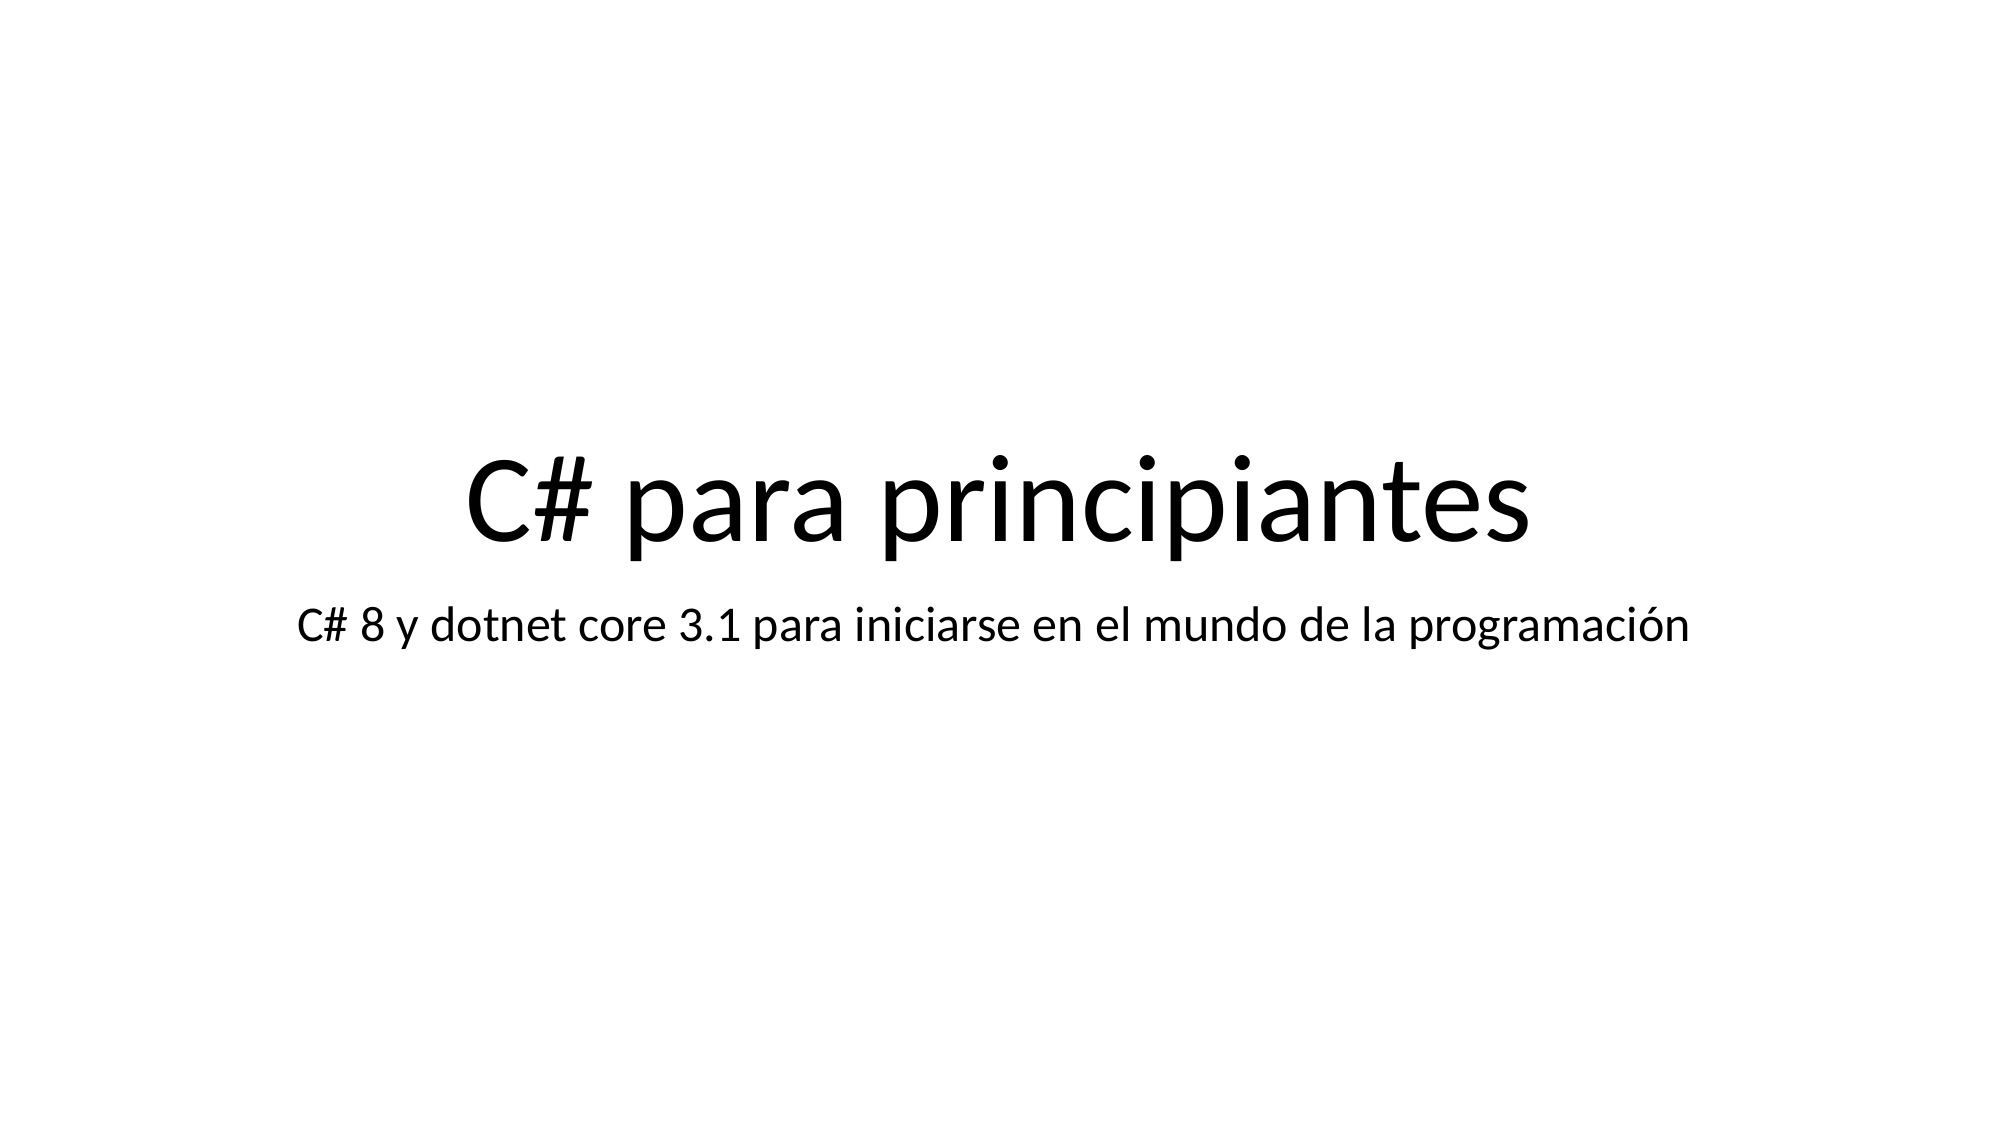

# C# para principiantes
C# 8 y dotnet core 3.1 para iniciarse en el mundo de la programación